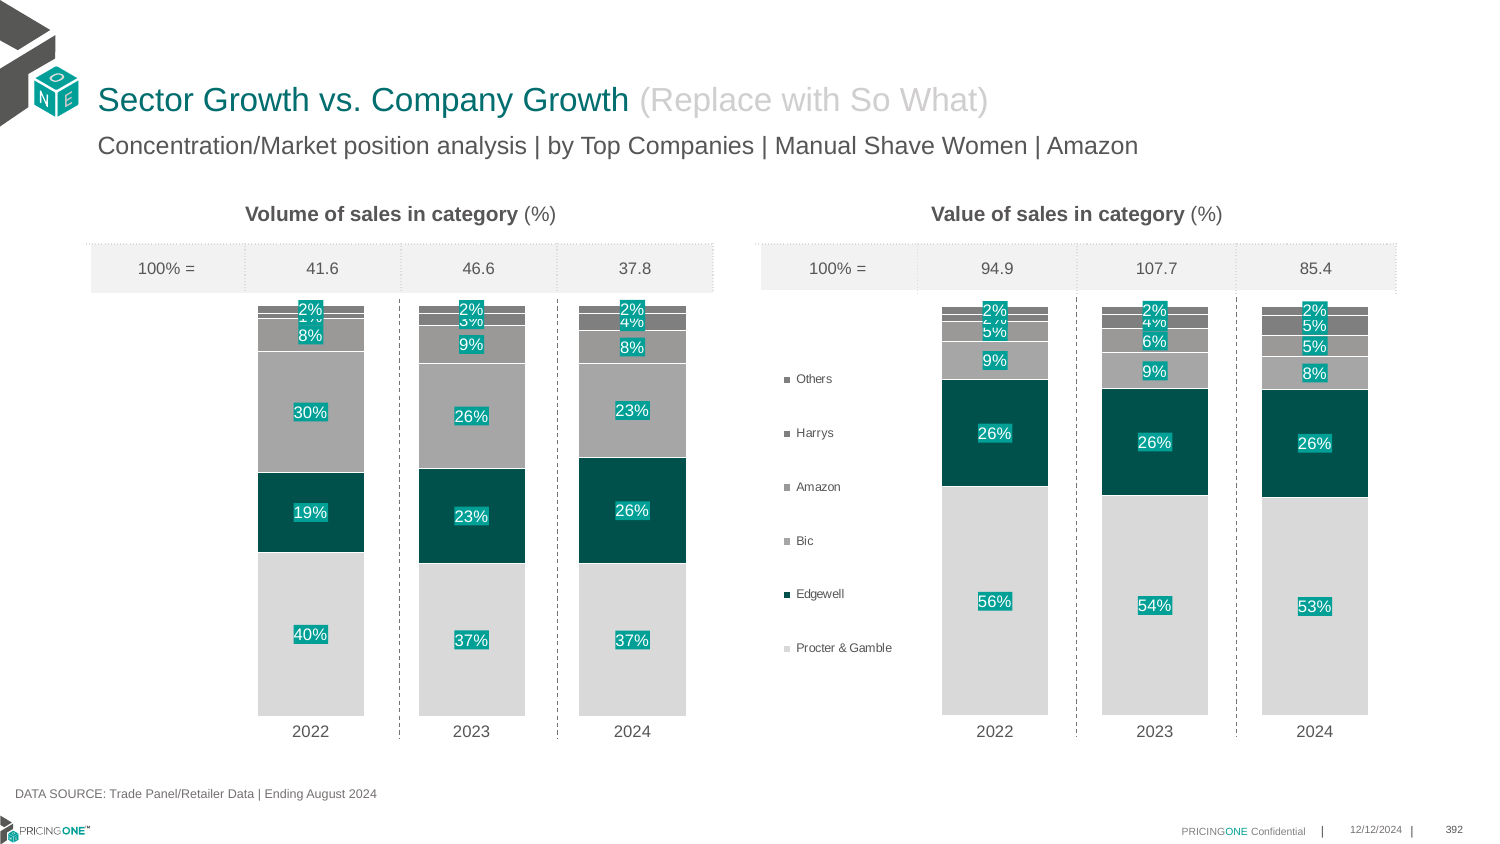

# Sector Growth vs. Company Growth (Replace with So What)
Concentration/Market position analysis | by Top Companies | Manual Shave Women | Amazon
| Volume of sales in category (%) |  |  |  |
| --- | --- | --- | --- |
| 100% = | 41.6 | 46.6 | 37.8 |
| Value of sales in category (%) |  |  |  |
| --- | --- | --- | --- |
| 100% = | 94.9 | 107.7 | 85.4 |

### Chart

| Category | Procter & Gamble | Edgewell | Bic | Amazon | Harrys | Others |
|---|---|---|---|---|---|---|
| 2022 | 0.3987844178826999 | 0.19411334147433082 | 0.29526488283016705 | 0.0801876153917643 | 0.011833982691589933 | 0.019815759729447976 |
| 2023 | 0.3723324704551629 | 0.2303127005359381 | 0.2567007387949638 | 0.09056816244491936 | 0.030013439481070887 | 0.020072488287945008 |
| 2024 | 0.3713330783526802 | 0.25847286046472884 | 0.22885822864687774 | 0.08056331001790312 | 0.04189456964042775 | 0.018877952877382337 |

### Chart

| Category | Procter & Gamble | Edgewell | Bic | Amazon | Harrys | Others |
|---|---|---|---|---|---|---|
| 2022 | 0.558645707376058 | 0.26262300881356027 | 0.09212187710481308 | 0.04889683622635608 | 0.016050573842224043 | 0.021661996636988503 |
| 2023 | 0.5378274117083836 | 0.260348802306563 | 0.08739636050293081 | 0.05855046618166522 | 0.03564286328190333 | 0.02023409601855408 |
| 2024 | 0.5334232697823483 | 0.26329916389871133 | 0.08023191558618471 | 0.05194586269738022 | 0.04865781300304308 | 0.022441975032332327 |
DATA SOURCE: Trade Panel/Retailer Data | Ending August 2024

12/12/2024
392